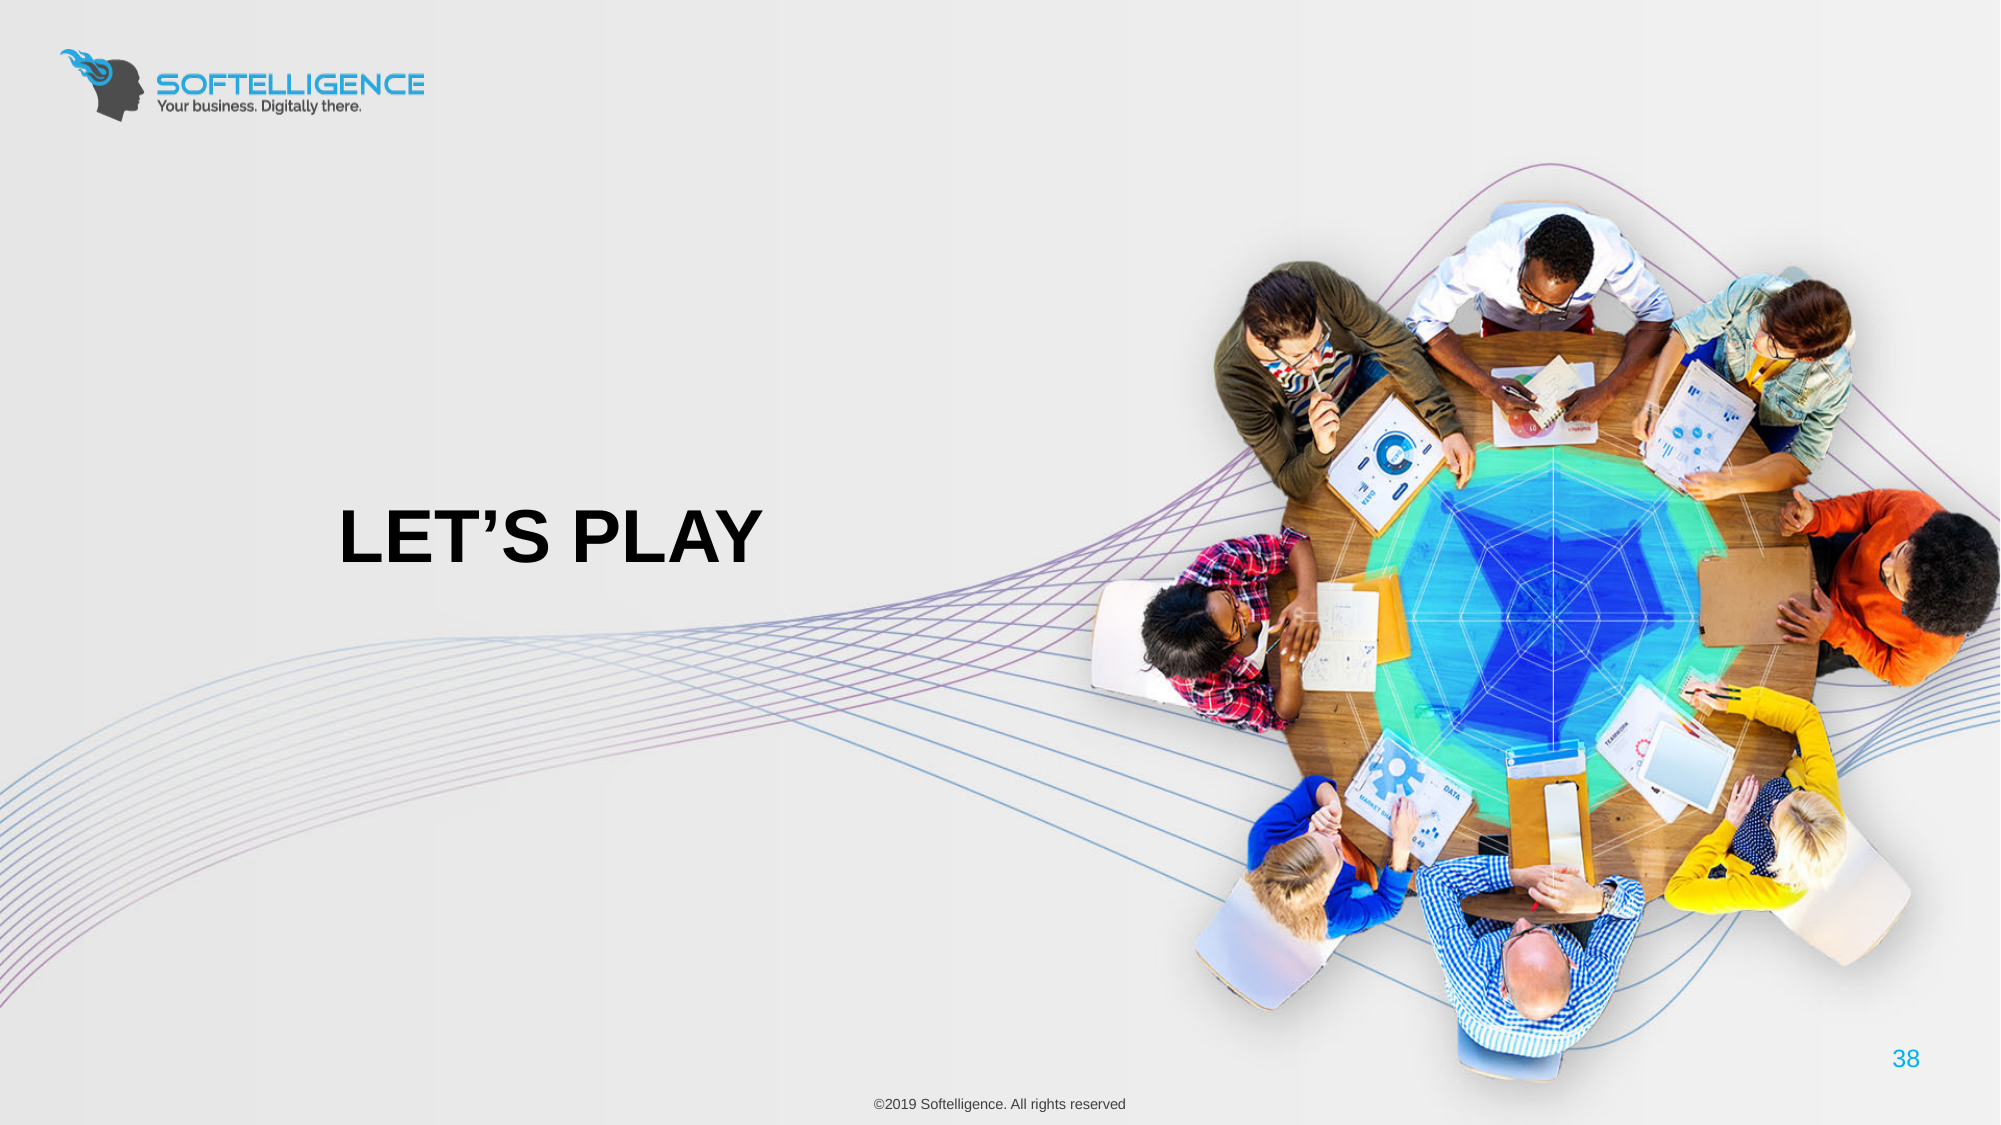

Let’s play
38
©2019 Softelligence. All rights reserved